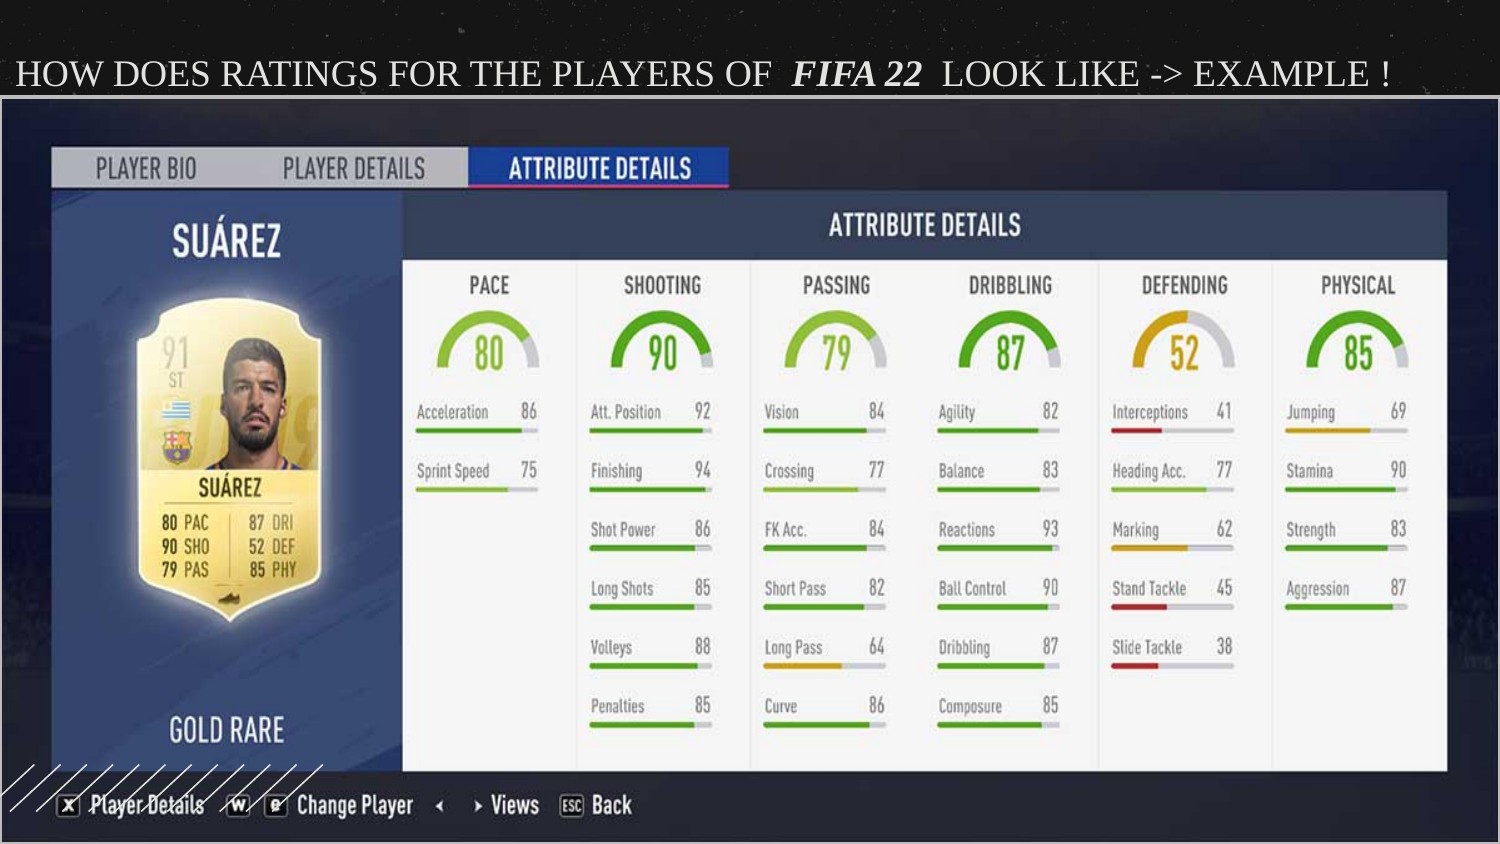

HOW DOES RATINGS FOR THE PLAYERS OF  FIFA 22  LOOK LIKE -> EXAMPLE !